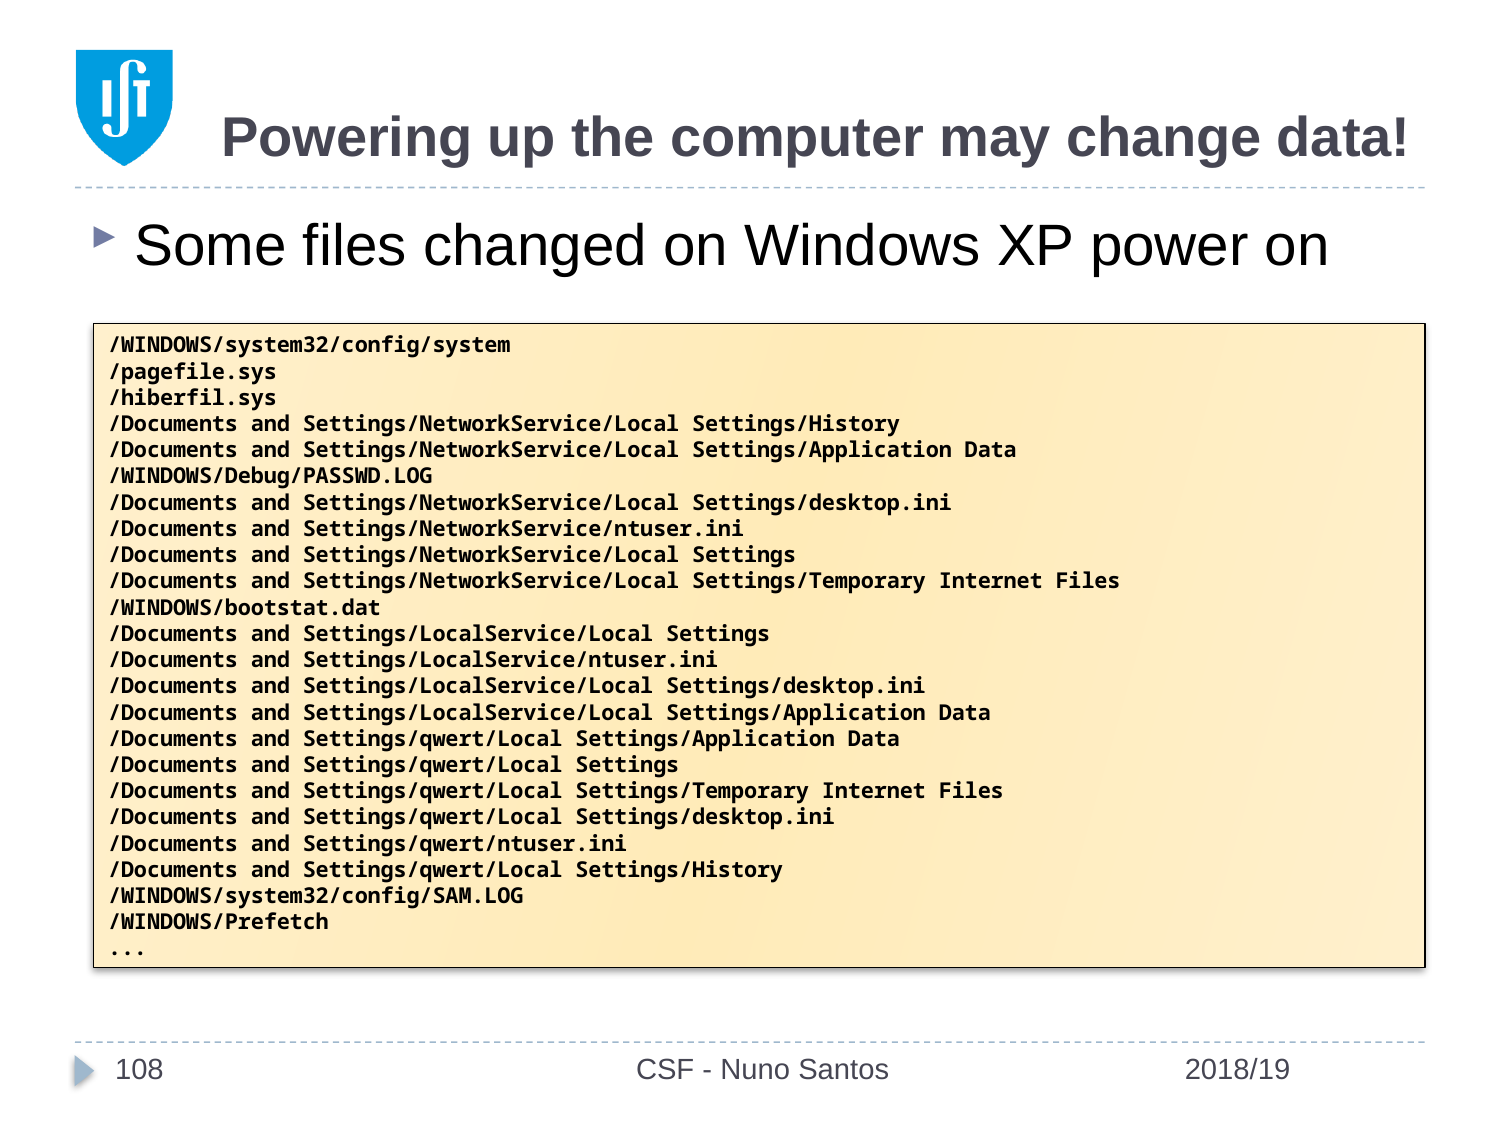

# Powering up the computer may change data!
Some files changed on Windows XP power on
/WINDOWS/system32/config/system
/pagefile.sys
/hiberfil.sys
/Documents and Settings/NetworkService/Local Settings/History
/Documents and Settings/NetworkService/Local Settings/Application Data
/WINDOWS/Debug/PASSWD.LOG
/Documents and Settings/NetworkService/Local Settings/desktop.ini
/Documents and Settings/NetworkService/ntuser.ini
/Documents and Settings/NetworkService/Local Settings
/Documents and Settings/NetworkService/Local Settings/Temporary Internet Files
/WINDOWS/bootstat.dat
/Documents and Settings/LocalService/Local Settings
/Documents and Settings/LocalService/ntuser.ini
/Documents and Settings/LocalService/Local Settings/desktop.ini
/Documents and Settings/LocalService/Local Settings/Application Data
/Documents and Settings/qwert/Local Settings/Application Data
/Documents and Settings/qwert/Local Settings
/Documents and Settings/qwert/Local Settings/Temporary Internet Files
/Documents and Settings/qwert/Local Settings/desktop.ini
/Documents and Settings/qwert/ntuser.ini
/Documents and Settings/qwert/Local Settings/History
/WINDOWS/system32/config/SAM.LOG
/WINDOWS/Prefetch
...
108
CSF - Nuno Santos
2018/19